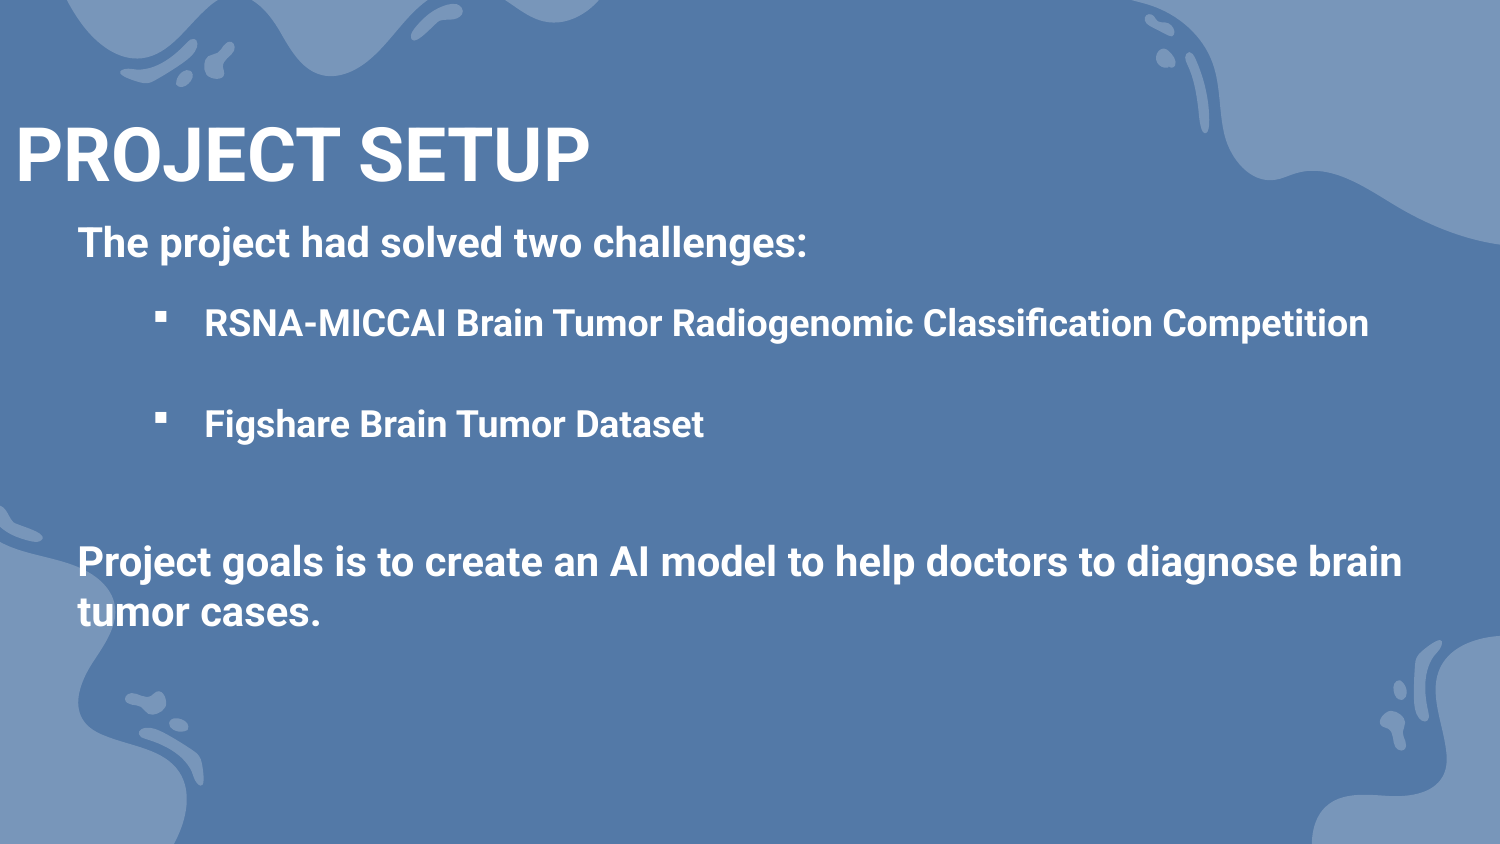

# PROJECT SETUP
The project had solved two challenges:
RSNA-MICCAI Brain Tumor Radiogenomic Classification Competition
Figshare Brain Tumor Dataset

Project goals is to create an AI model to help doctors to diagnose brain tumor cases.